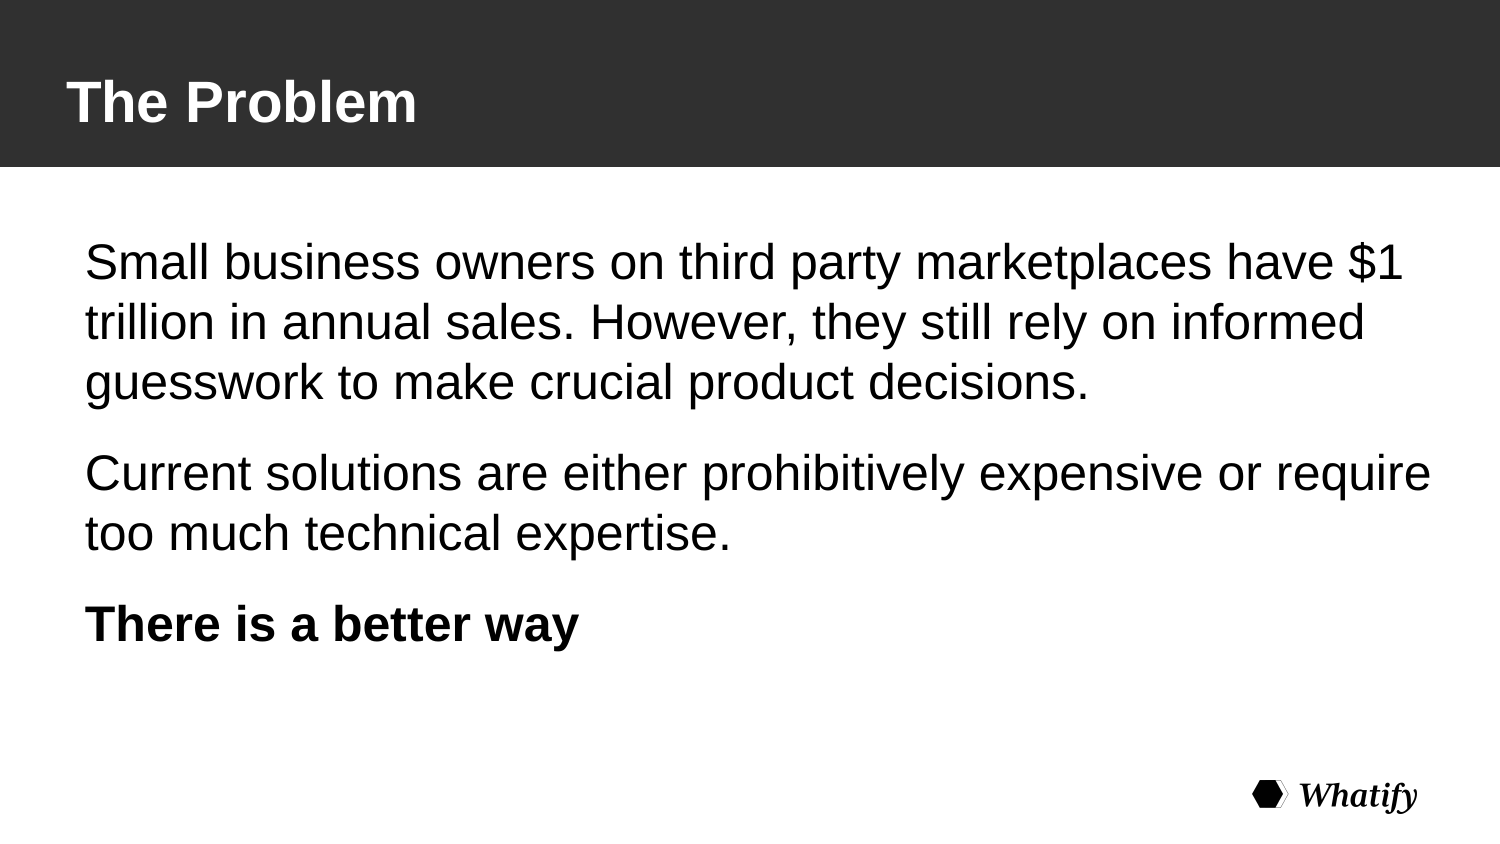

# The Problem
Small business owners on third party marketplaces have $1 trillion in annual sales. However, they still rely on informed guesswork to make crucial product decisions.
Current solutions are either prohibitively expensive or require too much technical expertise.
There is a better way